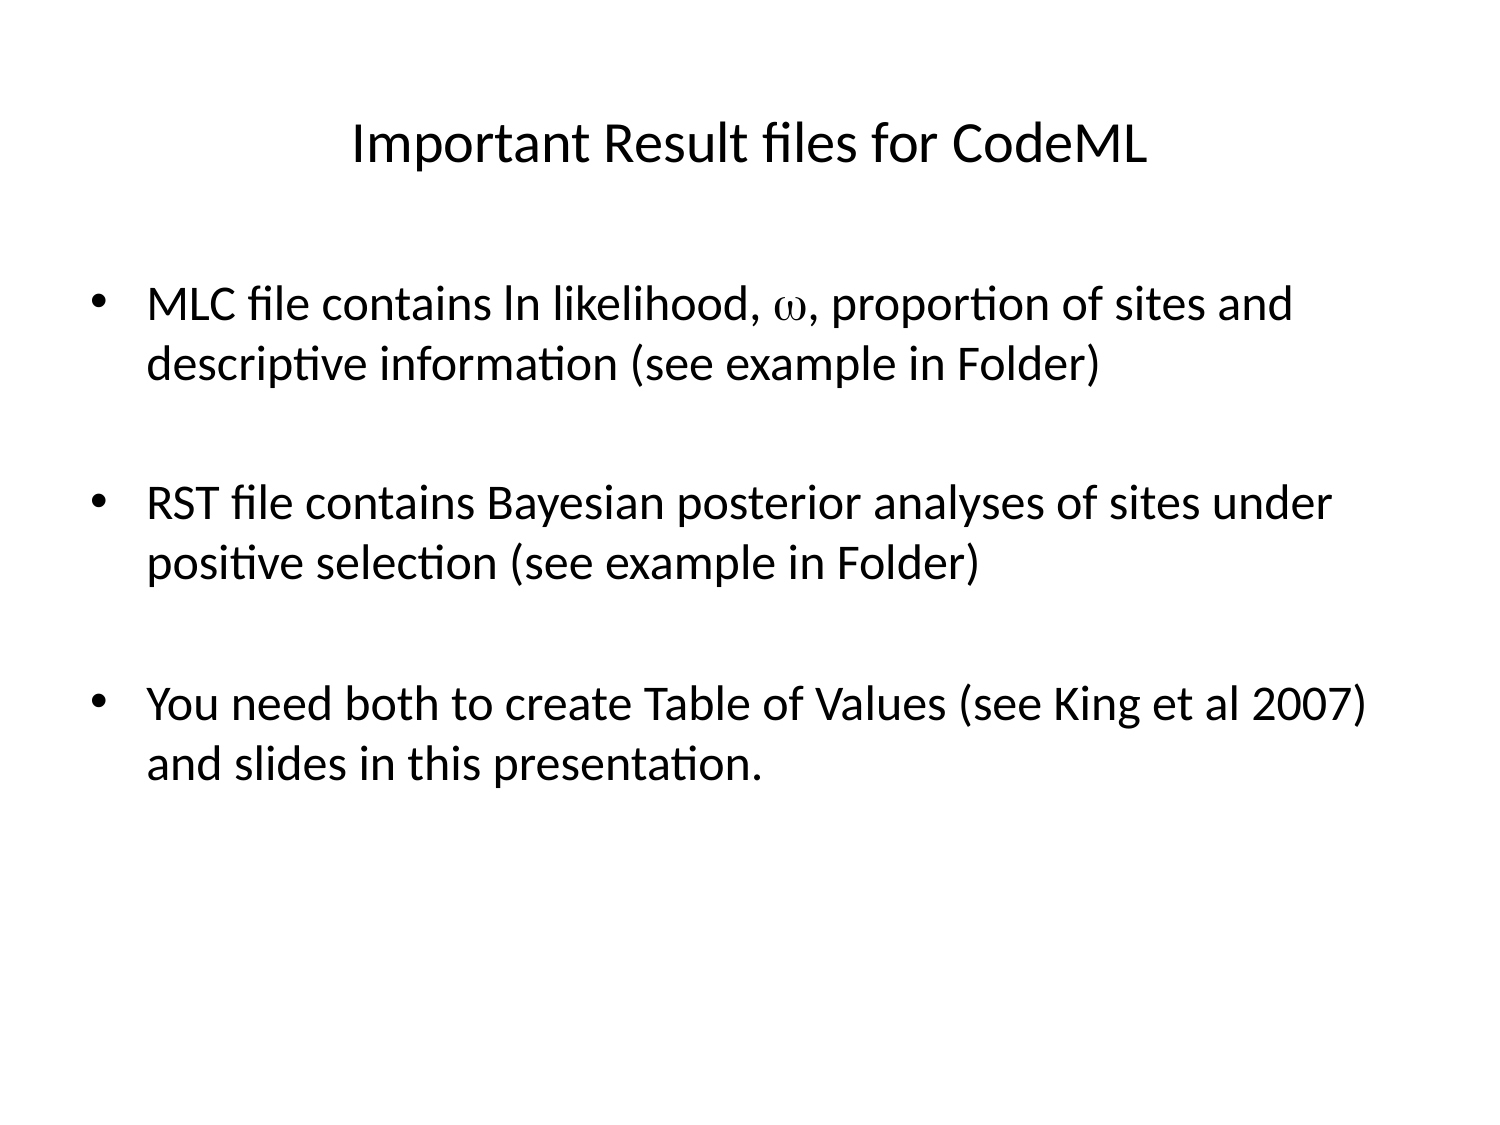

# Important Result files for CodeML
MLC file contains ln likelihood, ω, proportion of sites and descriptive information (see example in Folder)

RST file contains Bayesian posterior analyses of sites under positive selection (see example in Folder)

You need both to create Table of Values (see King et al 2007) and slides in this presentation.